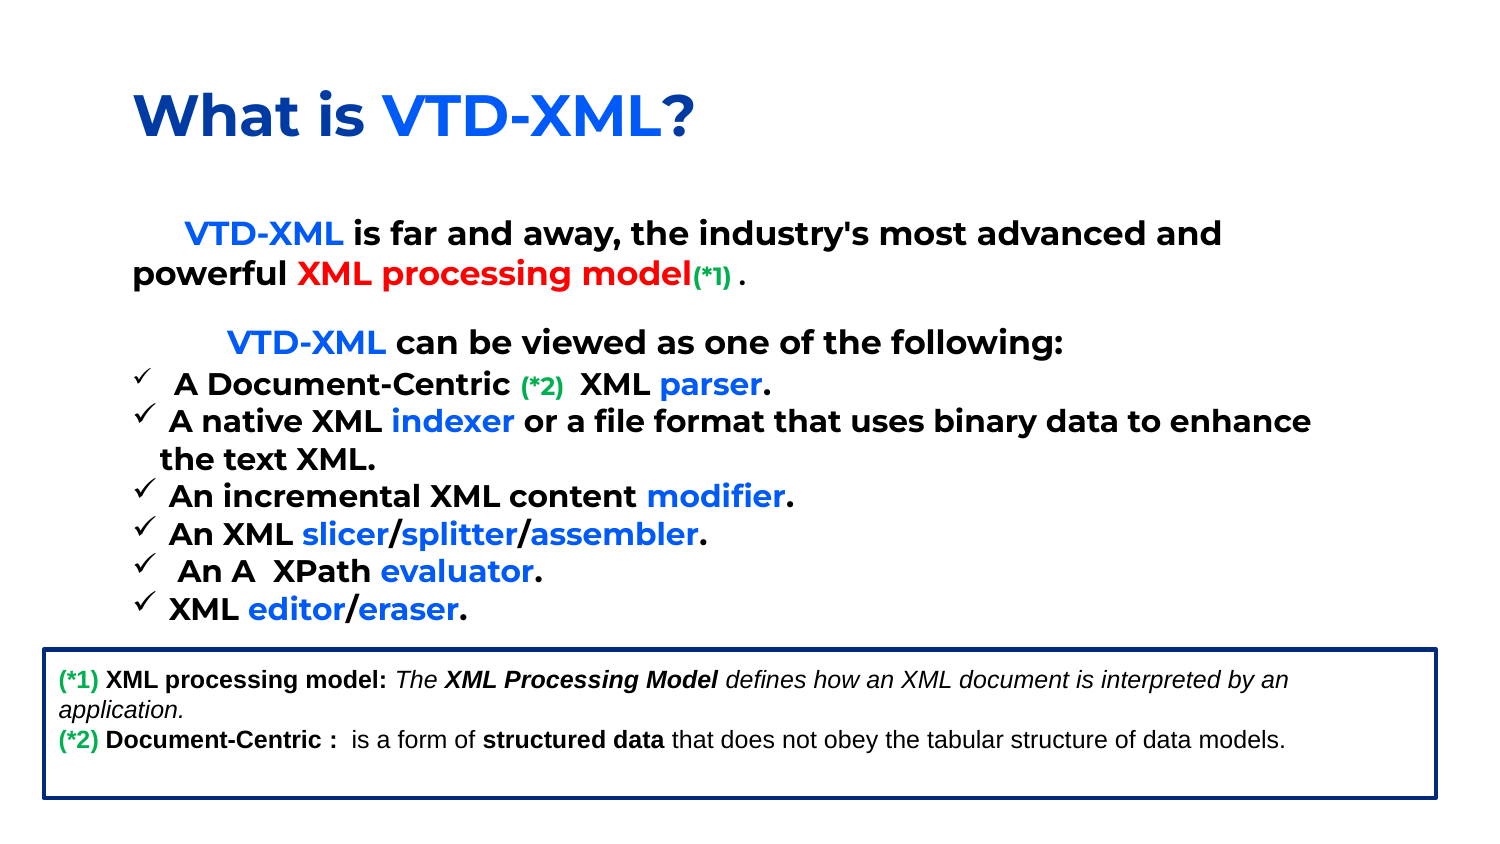

# What is VTD-XML?

      VTD-XML is far and away, the industry's most advanced and powerful XML processing model(*1) .

          VTD-XML can be viewed as one of the following:
  A Document-Centric (*2)  XML parser.
 A native XML indexer or a file format that uses binary data to enhance the text XML.
 An incremental XML content modifier.
 An XML slicer/splitter/assembler.
  An A  XPath evaluator.
 XML editor/eraser.

(*1) XML processing model: The XML Processing Model defines how an XML document is interpreted by an application.
(*2) Document-Centric :  is a form of structured data that does not obey the tabular structure of data models.